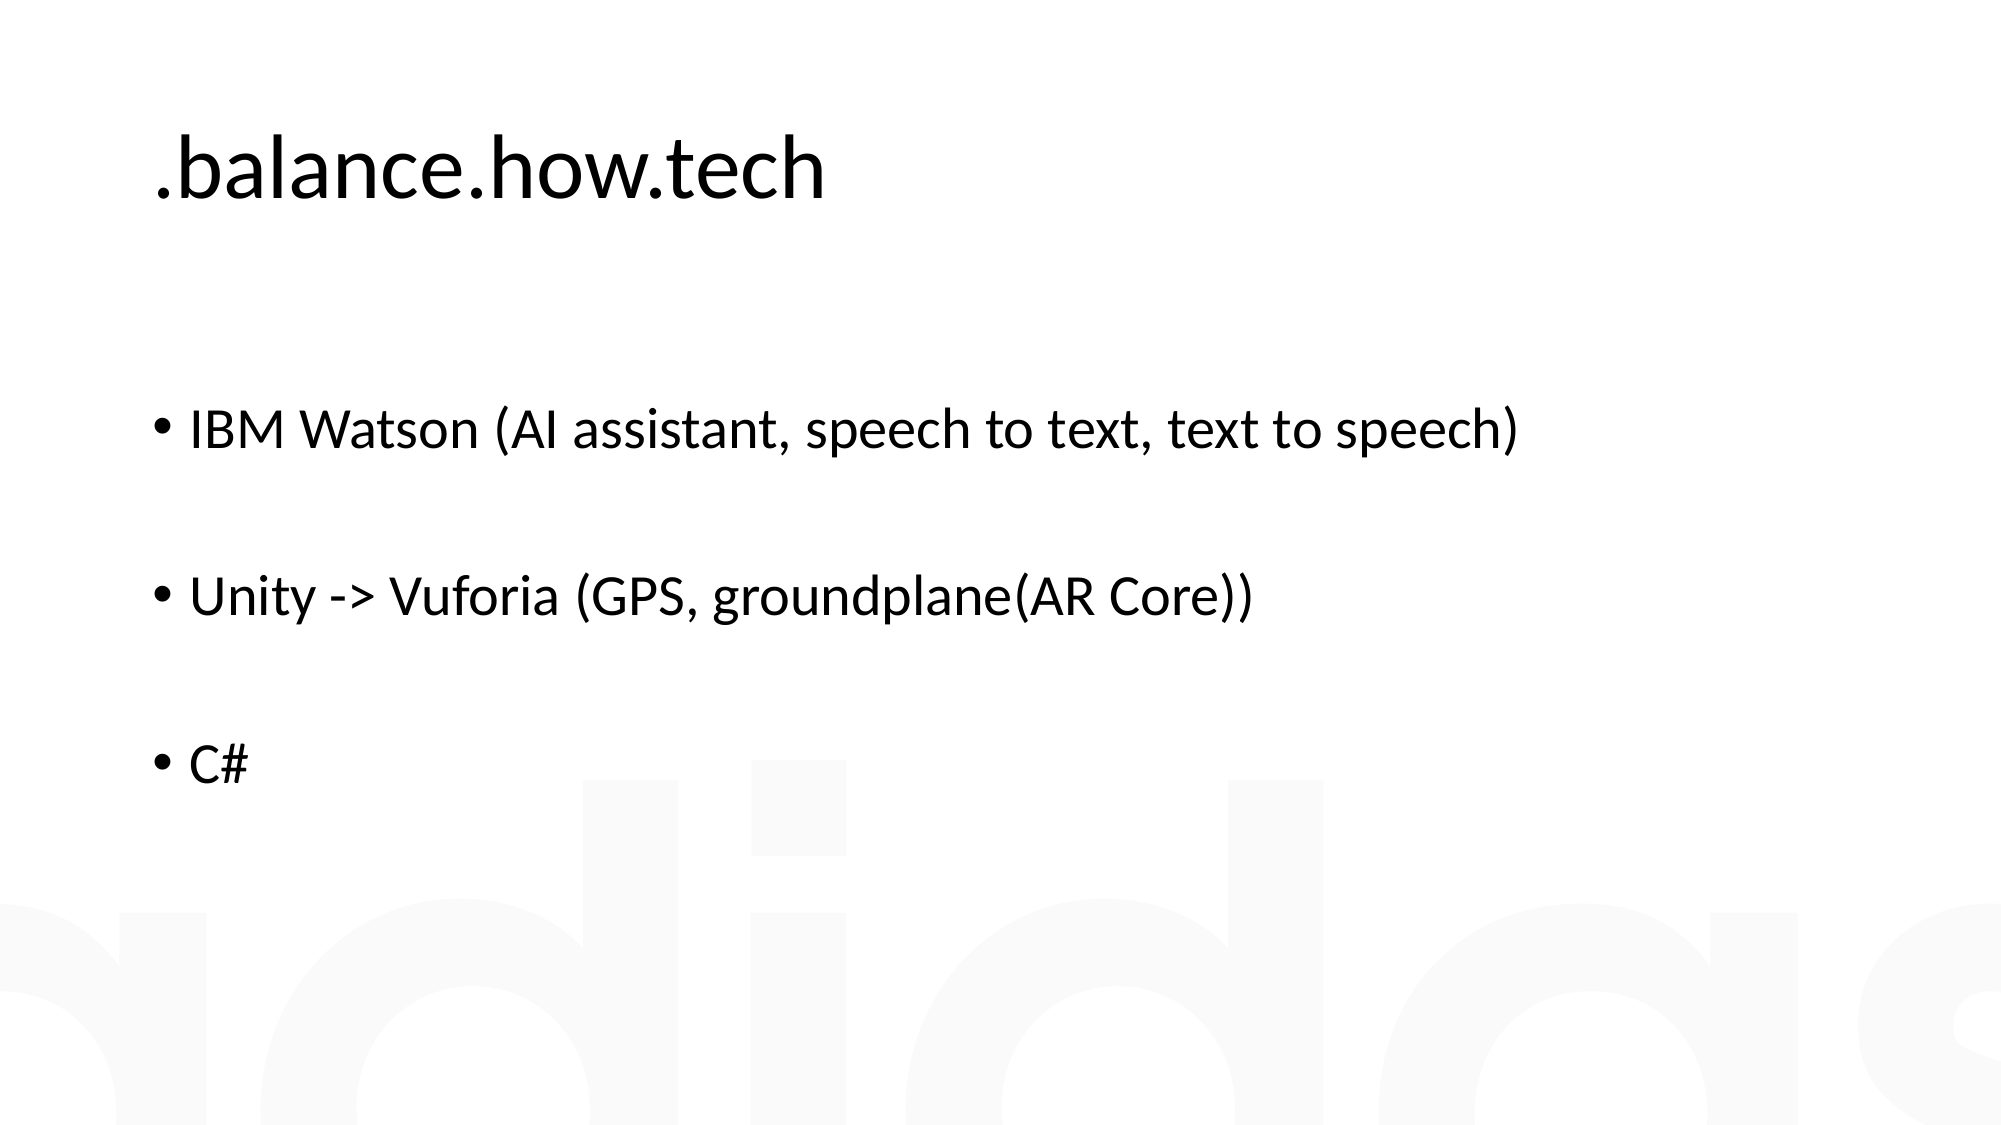

# .balance.how.tech

IBM Watson (AI assistant, speech to text, text to speech)

Unity -> Vuforia (GPS, groundplane(AR Core))

C#